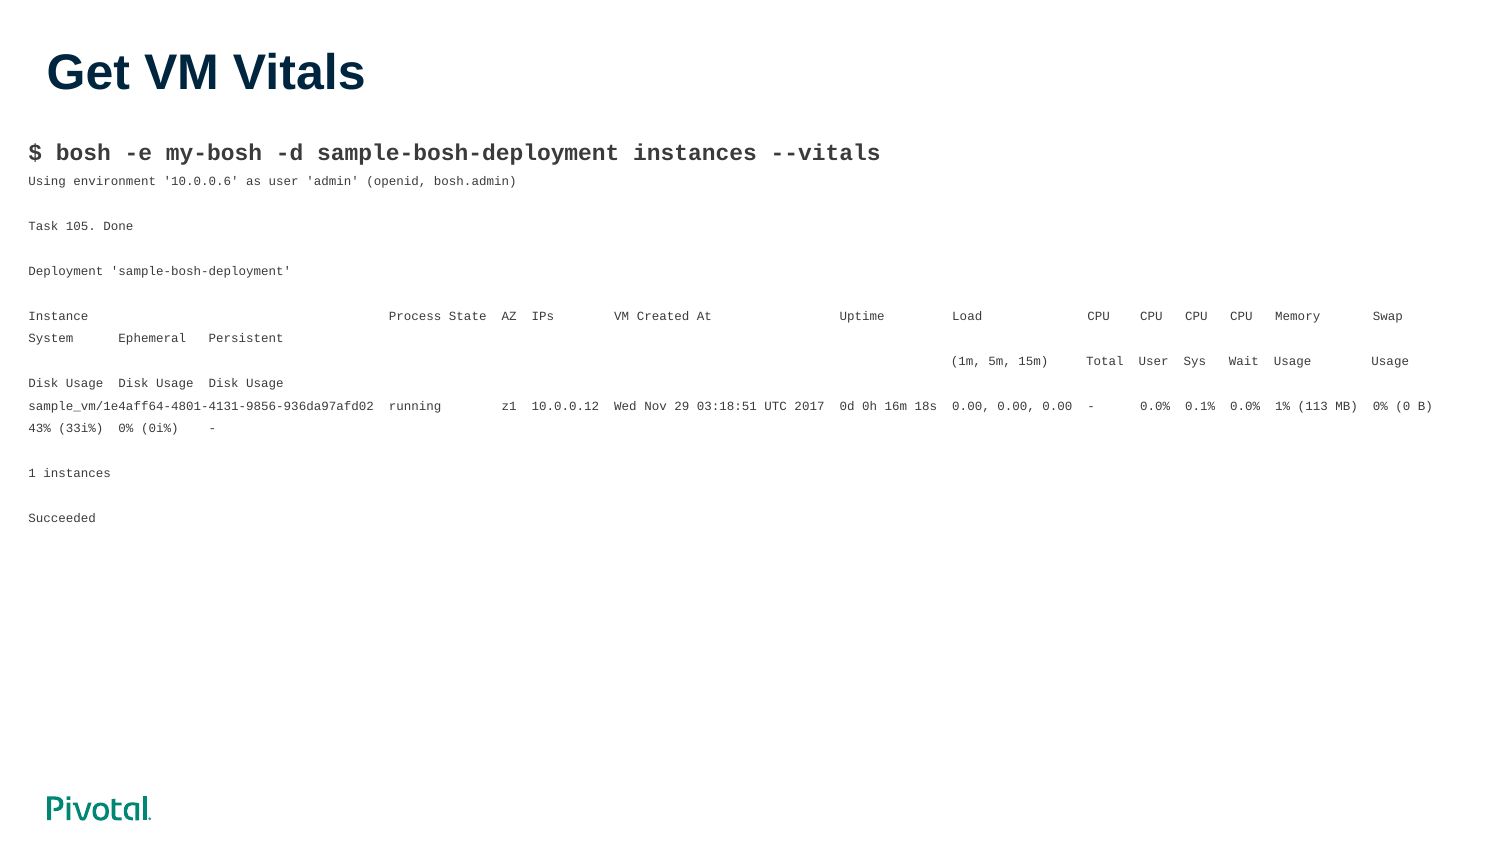

# Get VM Vitals

$ bosh -e my-bosh -d sample-bosh-deployment instances --vitals
Using environment '10.0.0.6' as user 'admin' (openid, bosh.admin)

Task 105. Done

Deployment 'sample-bosh-deployment'

Instance                                        Process State  AZ  IPs        VM Created At                 Uptime         Load              CPU    CPU   CPU   CPU   Memory       Swap      System      Ephemeral   Persistent
                                                                                                                           (1m, 5m, 15m)     Total  User  Sys   Wait  Usage        Usage     Disk Usage  Disk Usage  Disk Usage
sample_vm/1e4aff64-4801-4131-9856-936da97afd02  running        z1  10.0.0.12  Wed Nov 29 03:18:51 UTC 2017  0d 0h 16m 18s  0.00, 0.00, 0.00  -      0.0%  0.1%  0.0%  1% (113 MB)  0% (0 B)  43% (33i%)  0% (0i%)    -

1 instances

Succeeded